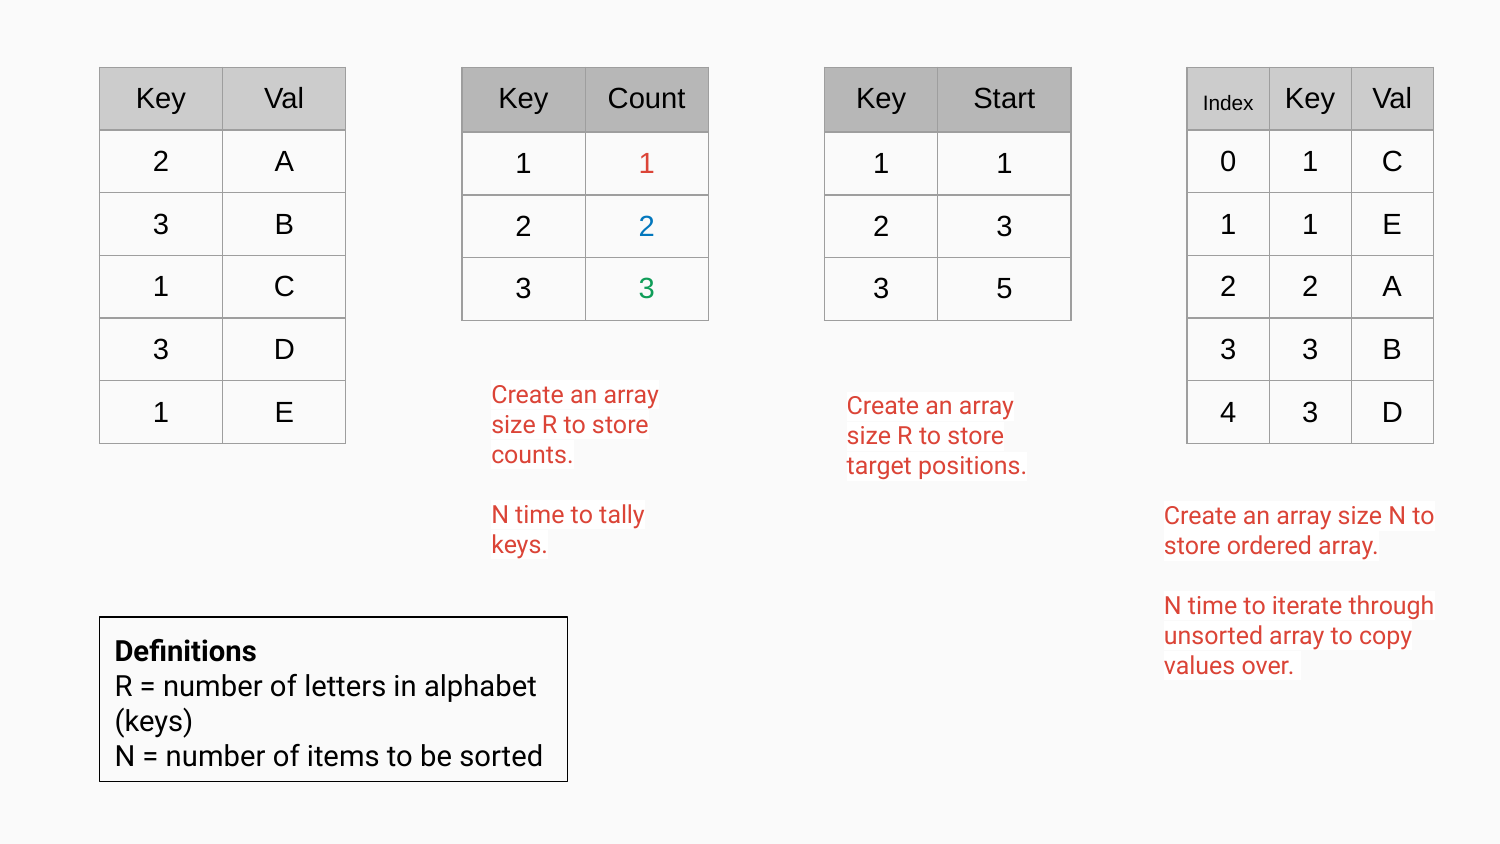

| Key | Count |
| --- | --- |
| 1 | 1 |
| 2 | 2 |
| 3 | 3 |
| Key | Start |
| --- | --- |
| 1 | 1 |
| 2 | 3 |
| 3 | 5 |
| Key | Val |
| --- | --- |
| 2 | A |
| 3 | B |
| 1 | C |
| 3 | D |
| 1 | E |
| Index | Key | Val |
| --- | --- | --- |
| 0 | 1 | C |
| 1 | 1 | E |
| 2 | 2 | A |
| 3 | 3 | B |
| 4 | 3 | D |
Create an array size R to store counts.

N time to tally keys.
Create an array size R to store target positions.
Create an array size N to store ordered array.

N time to iterate through unsorted array to copy values over.

Definitions
R = number of letters in alphabet (keys)
N = number of items to be sorted